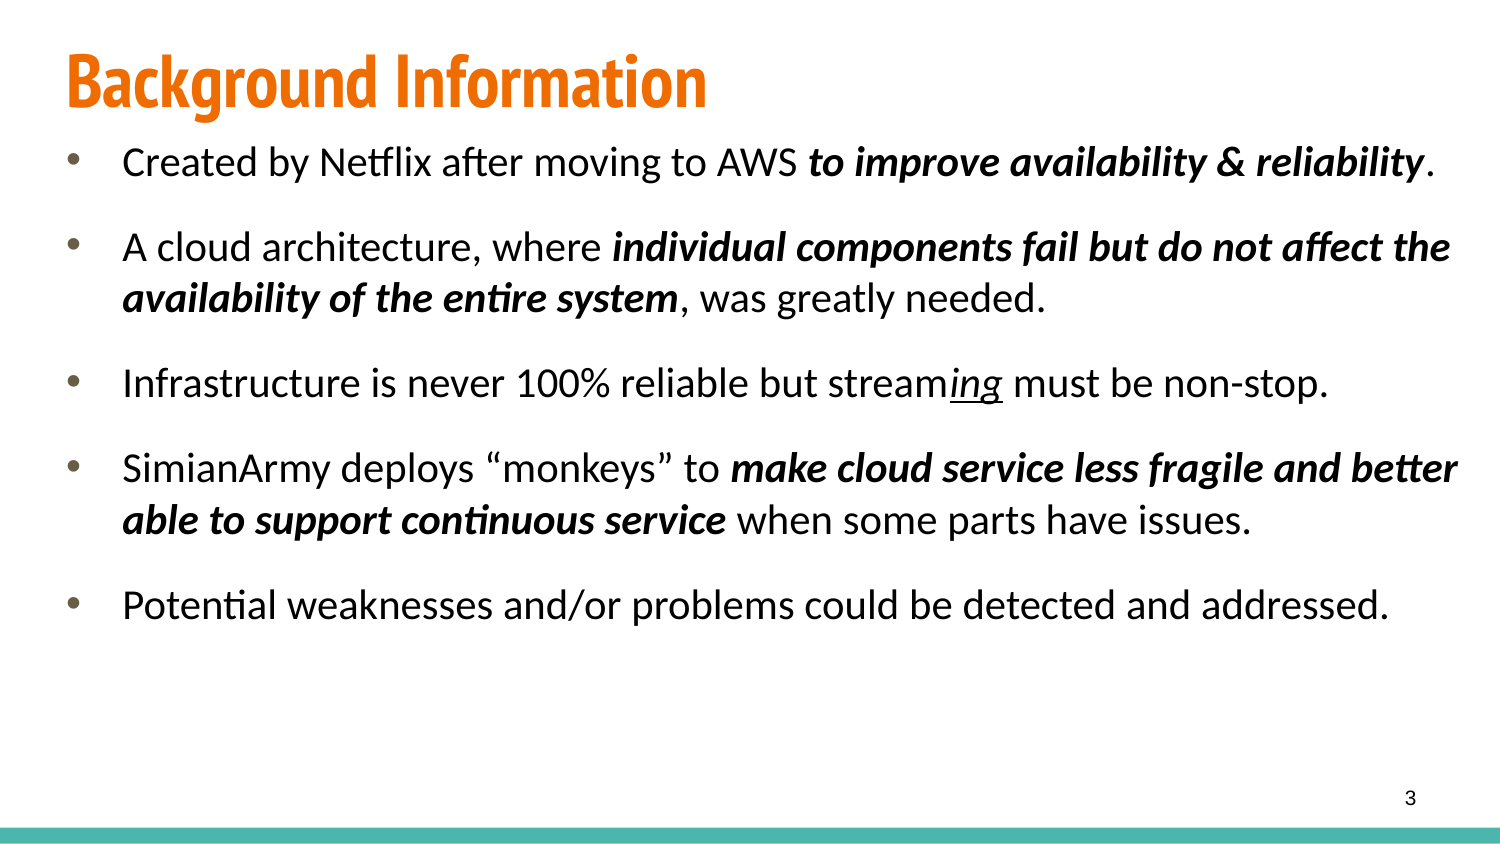

# Background Information
Created by Netflix after moving to AWS to improve availability & reliability.
A cloud architecture, where individual components fail but do not affect the availability of the entire system, was greatly needed.
Infrastructure is never 100% reliable but streaming must be non-stop.
SimianArmy deploys “monkeys” to make cloud service less fragile and better able to support continuous service when some parts have issues.
Potential weaknesses and/or problems could be detected and addressed.
3